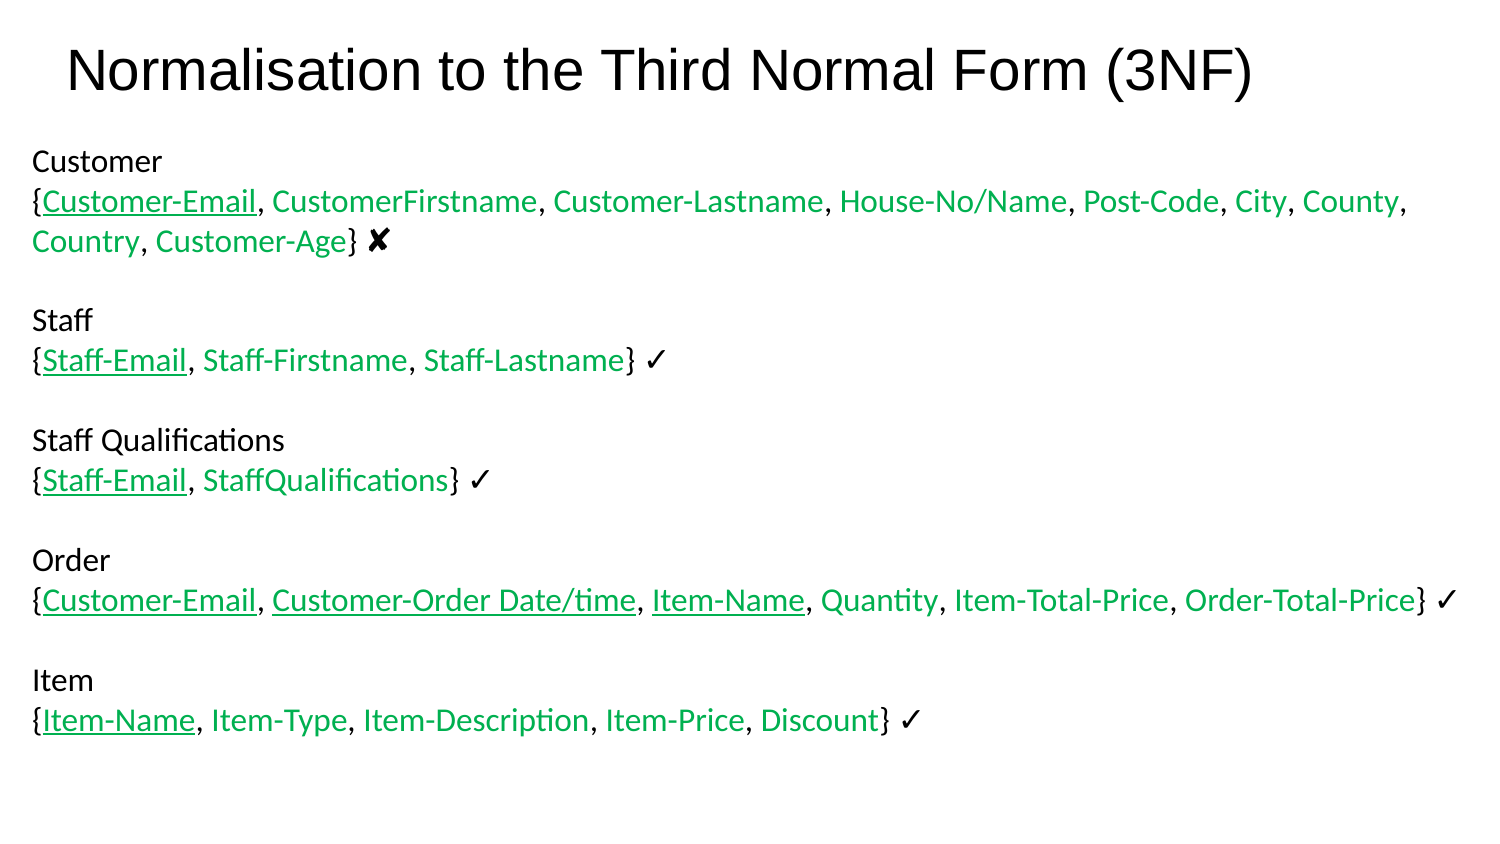

# Normalisation to the Third Normal Form (3NF)

Customer
{Customer-Email, CustomerFirstname, Customer-Lastname, House-No/Name, Post-Code, City, County, Country, Customer-Age} ✘

Staff
{Staff-Email, Staff-Firstname, Staff-Lastname} ✓

Staff Qualifications
{Staff-Email, StaffQualifications} ✓

Order
{Customer-Email, Customer-Order Date/time, Item-Name, Quantity, Item-Total-Price, Order-Total-Price} ✓

Item
{Item-Name, Item-Type, Item-Description, Item-Price, Discount} ✓